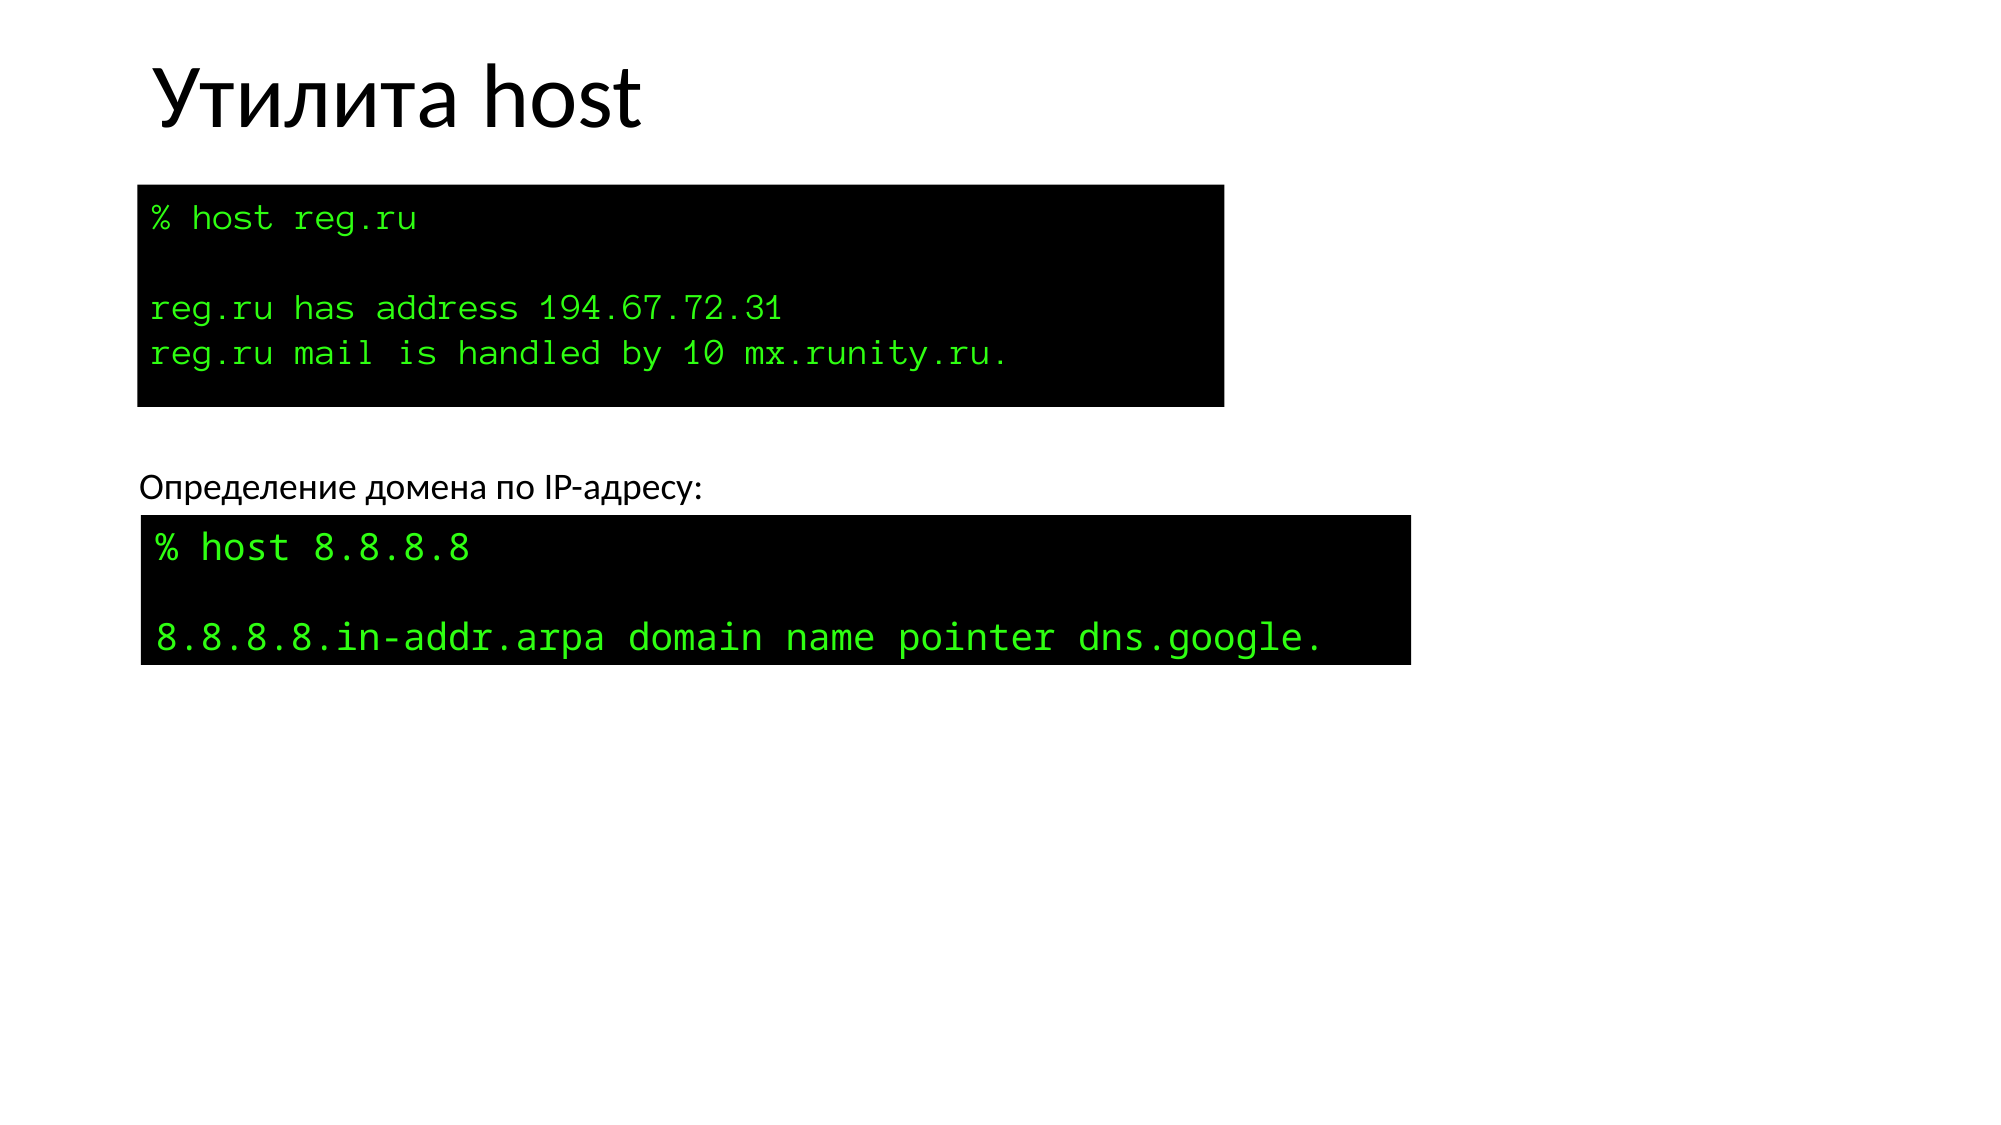

# Утилита host
% host reg.ru
reg.ru has address 194.67.72.31
reg.ru mail is handled by 10 mx.runity.ru.
Определение домена по IP-адресу:
% host 8.8.8.8
8.8.8.8.in-addr.arpa domain name pointer dns.google.